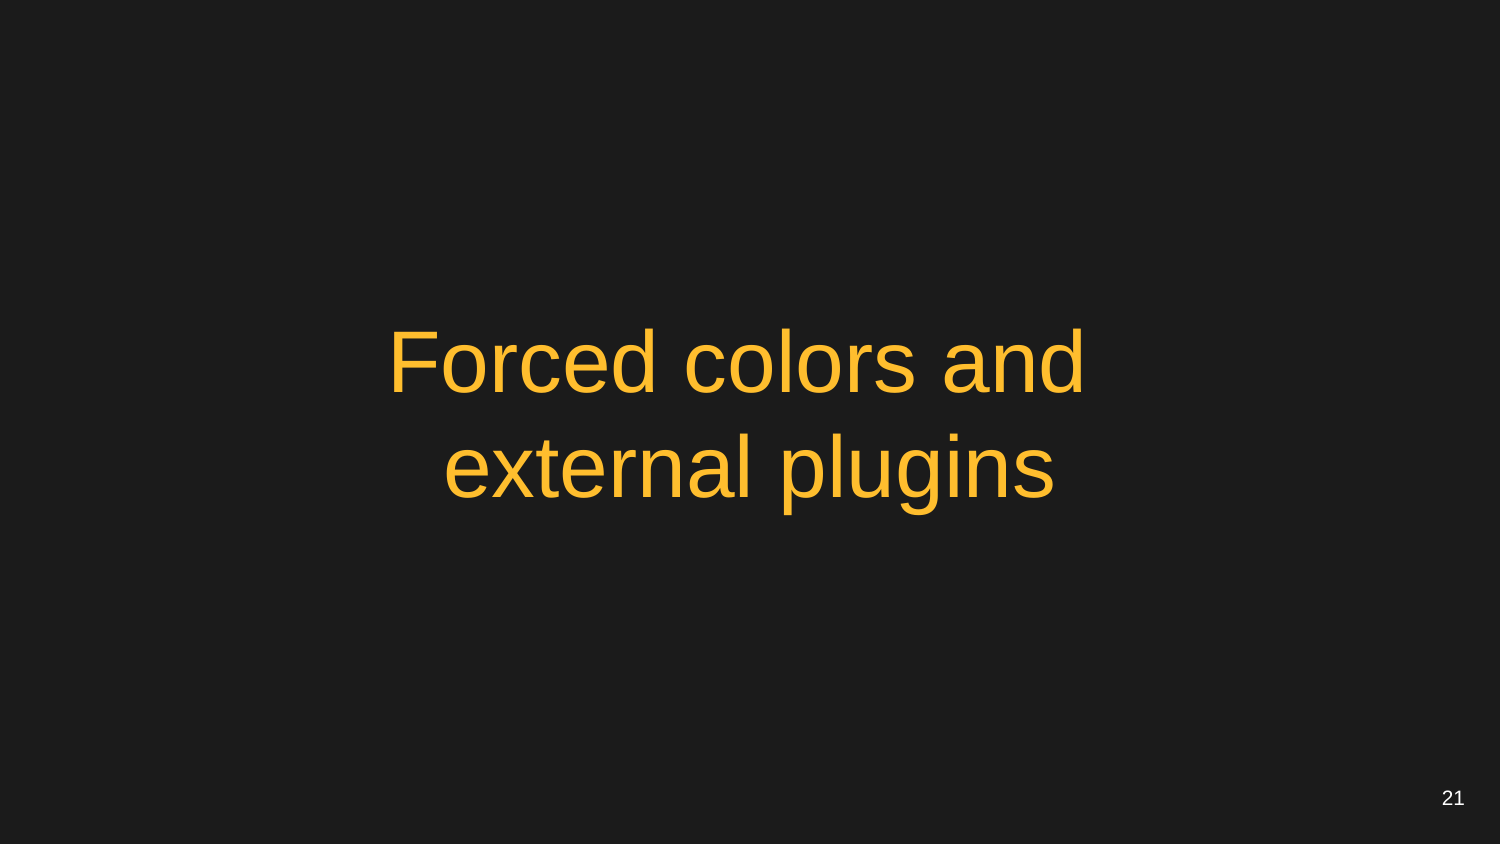

# Forced colors and external plugins
21